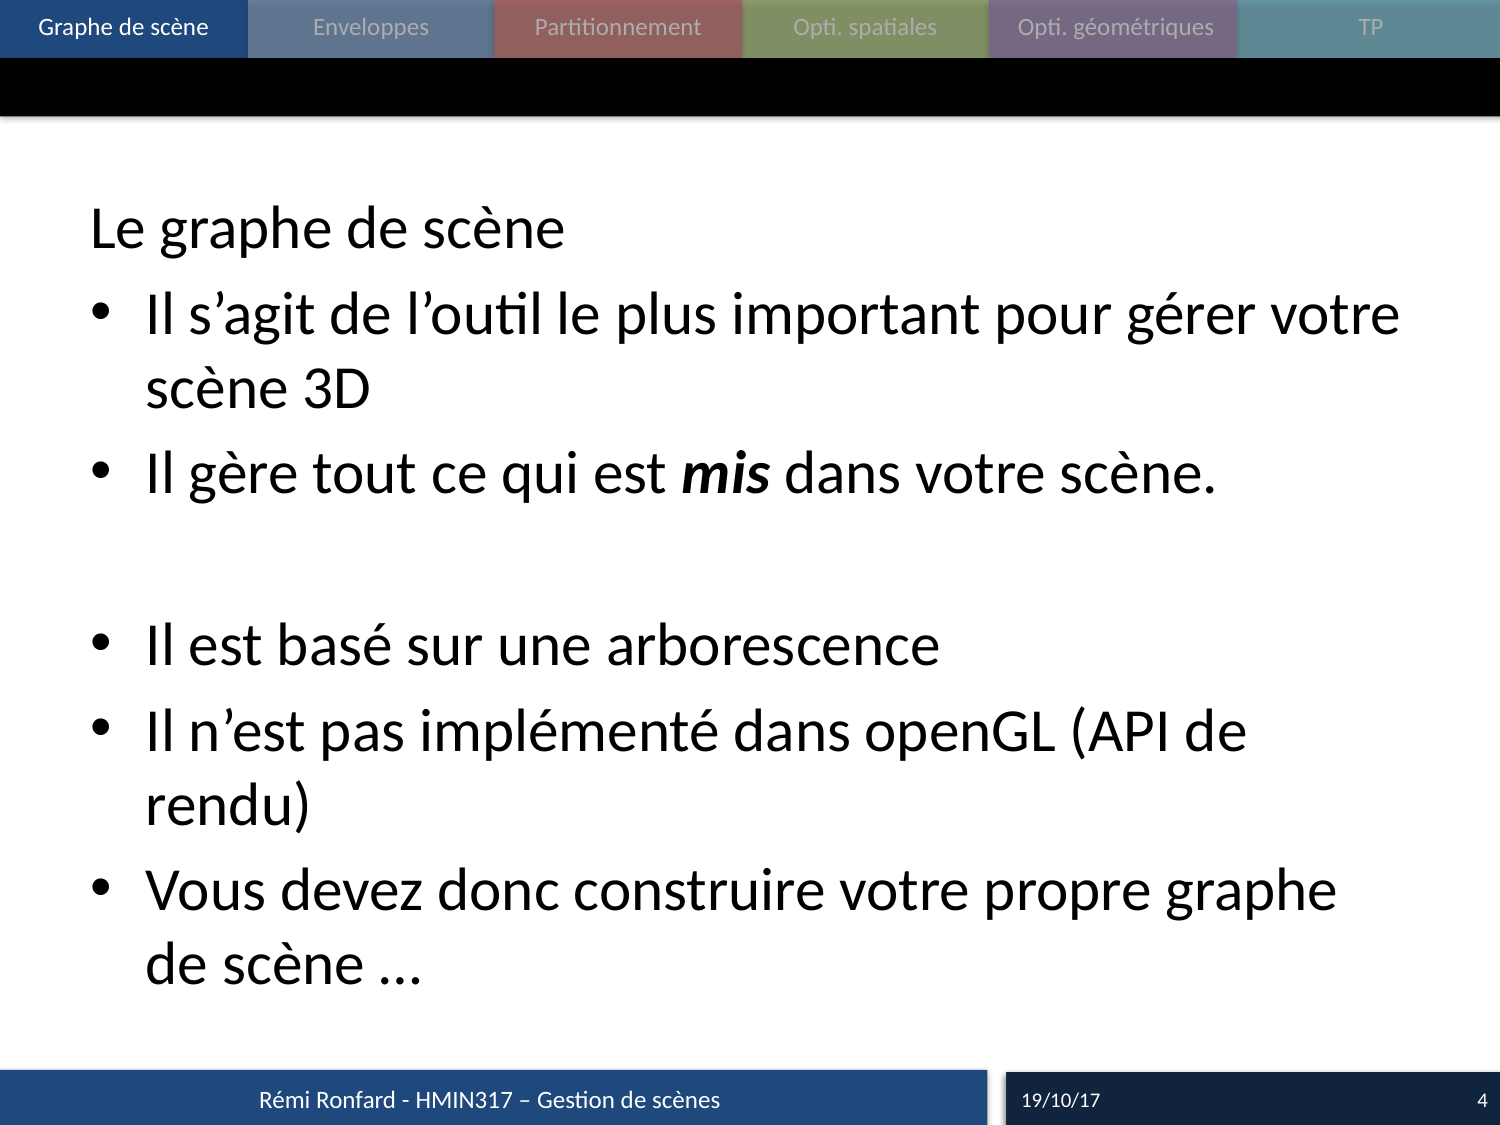

#
Le graphe de scène
Il s’agit de l’outil le plus important pour gérer votre scène 3D
Il gère tout ce qui est mis dans votre scène.

Il est basé sur une arborescence
Il n’est pas implémenté dans openGL (API de rendu)
Vous devez donc construire votre propre graphe de scène …
Rémi Ronfard - HMIN317 – Gestion de scènes
19/10/17
4